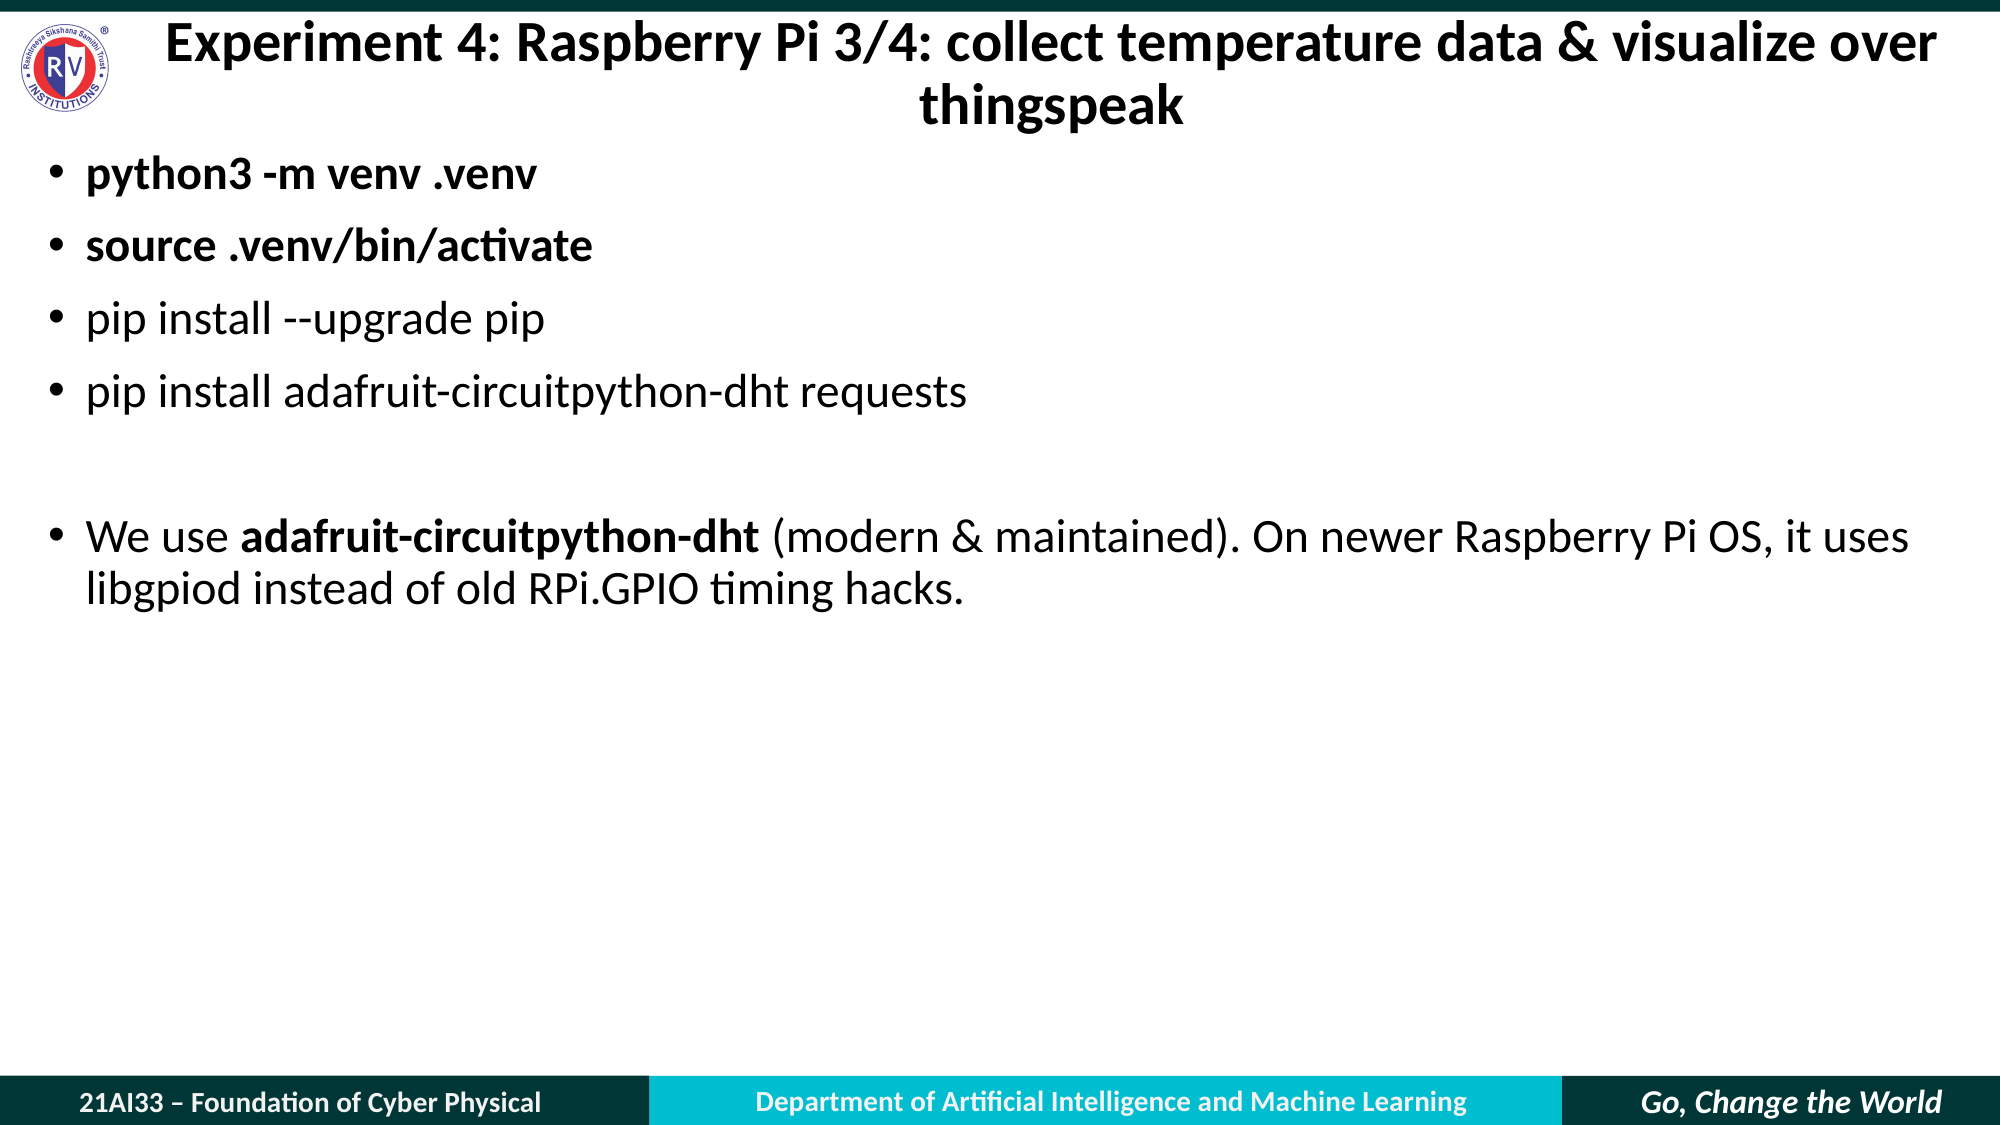

# Experiment 4: Raspberry Pi 3/4: collect temperature data & visualize over thingspeak
python3 -m venv .venv
source .venv/bin/activate
pip install --upgrade pip
pip install adafruit-circuitpython-dht requests

We use adafruit-circuitpython-dht (modern & maintained). On newer Raspberry Pi OS, it uses libgpiod instead of old RPi.GPIO timing hacks.